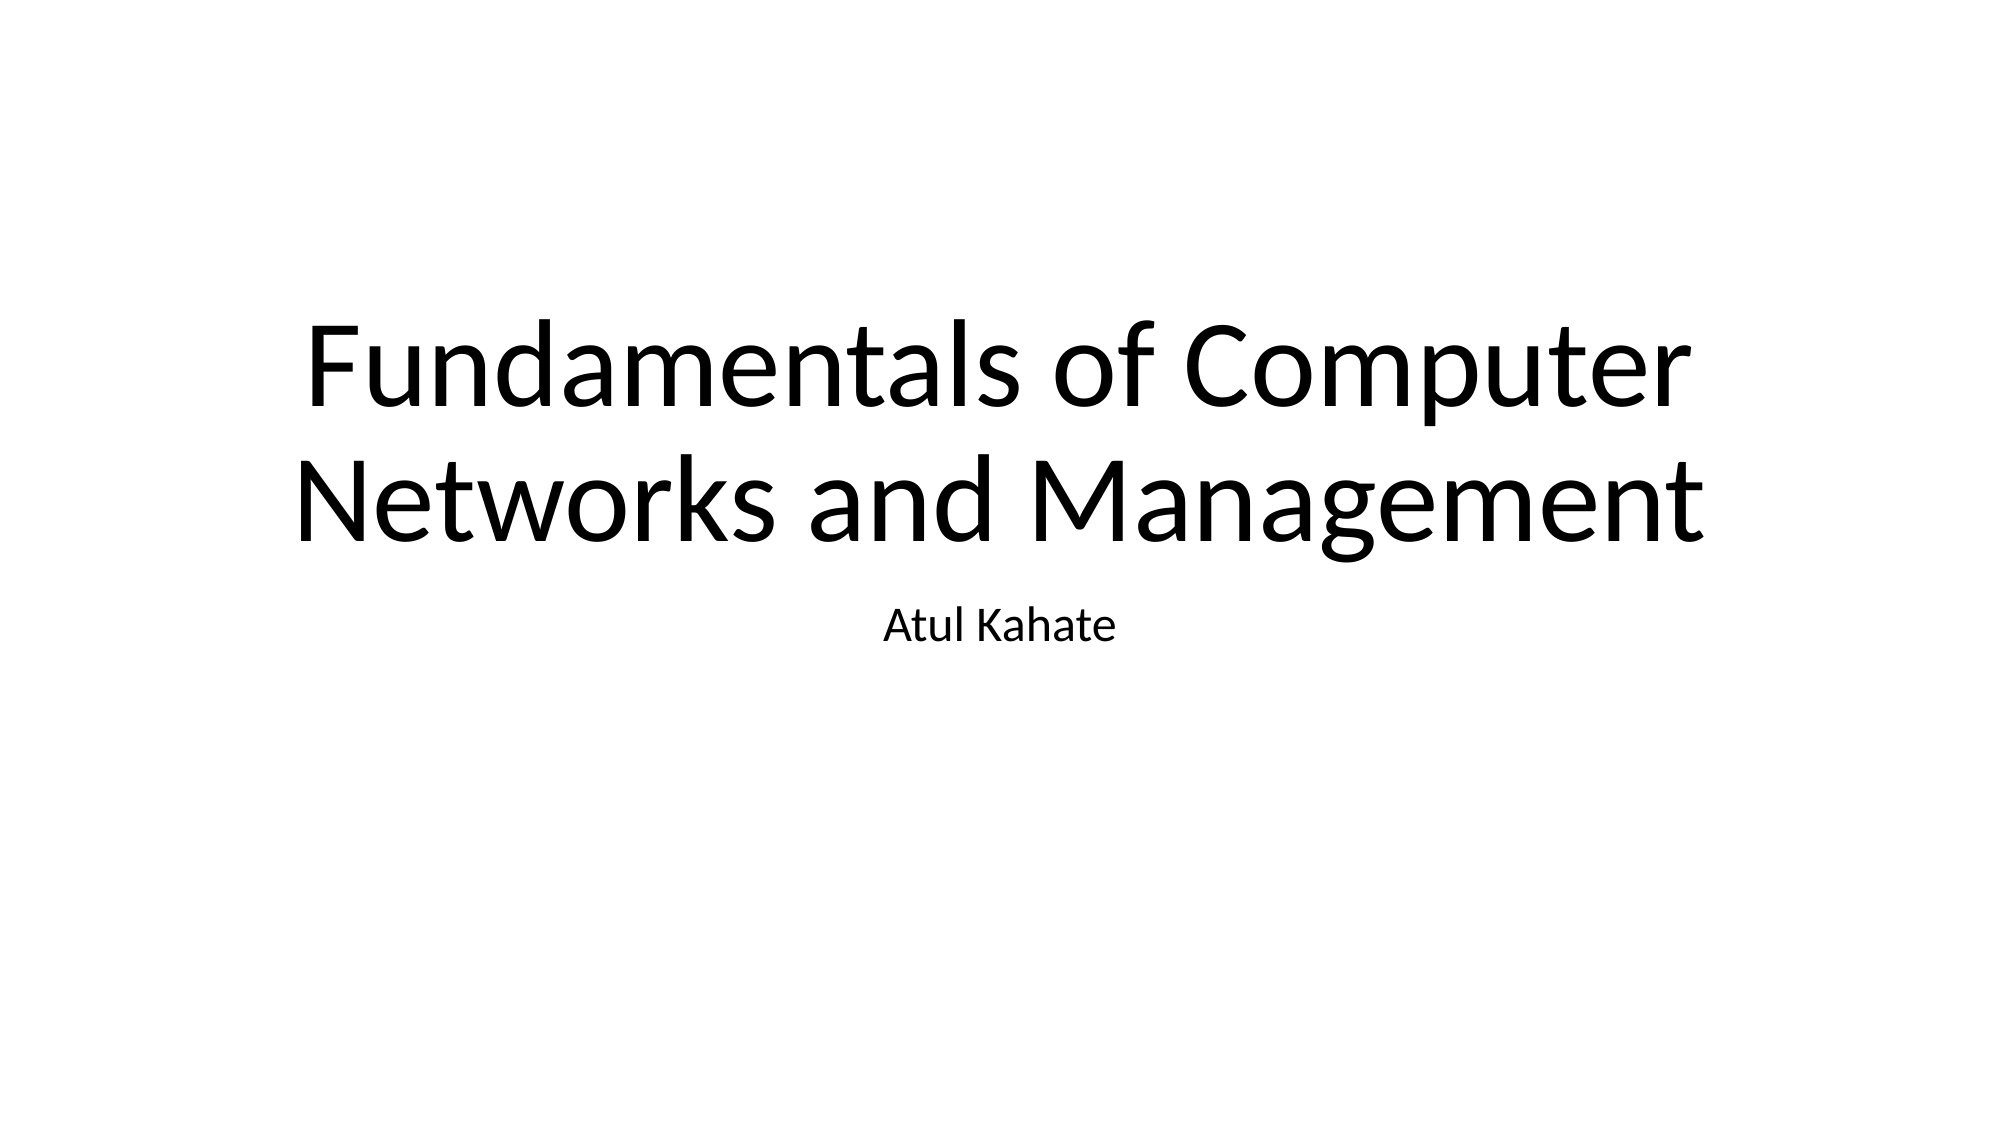

# Fundamentals of Computer Networks and Management
Atul Kahate